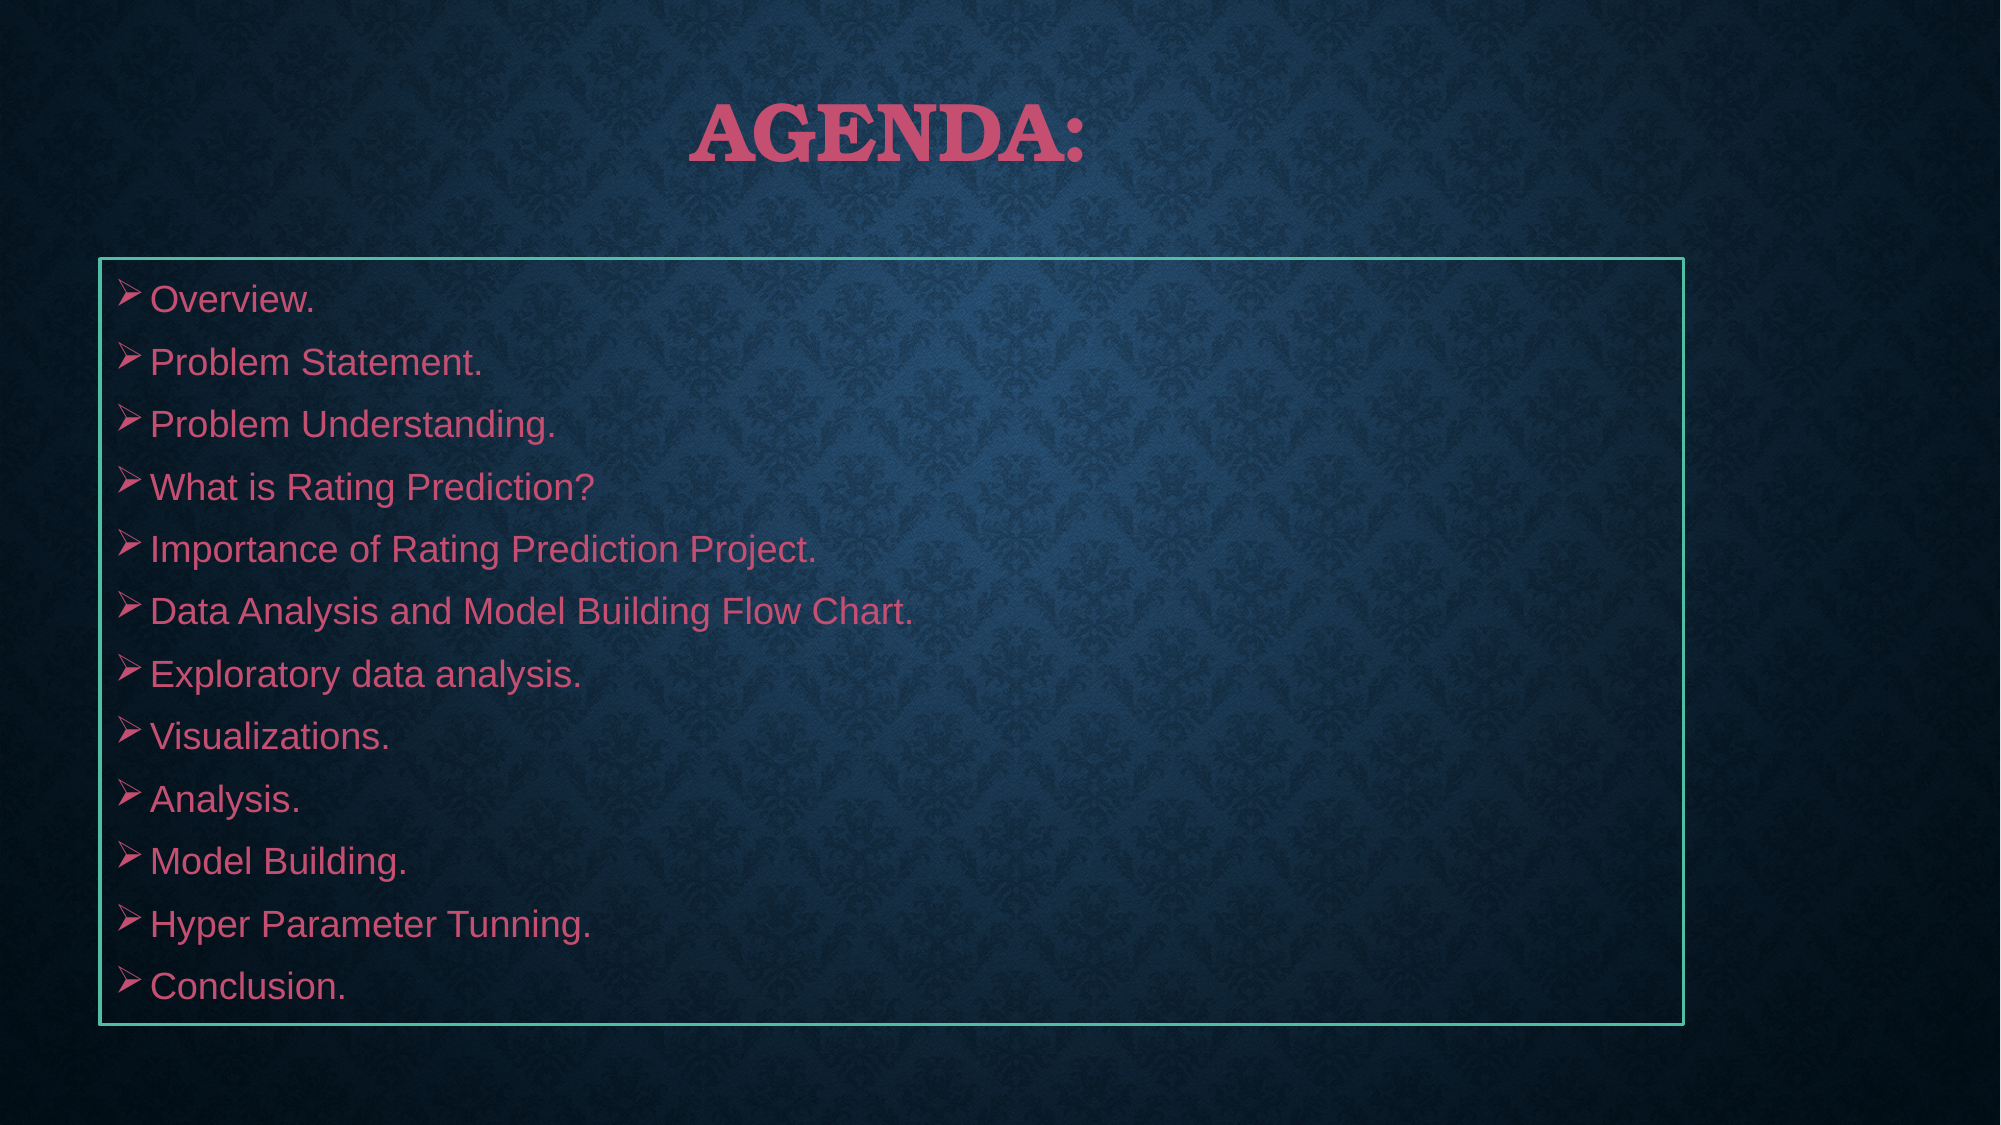

# Agenda:
Overview.
Problem Statement.
Problem Understanding.
What is Rating Prediction?
Importance of Rating Prediction Project.
Data Analysis and Model Building Flow Chart.
Exploratory data analysis.
Visualizations.
Analysis.
Model Building.
Hyper Parameter Tunning.
Conclusion.